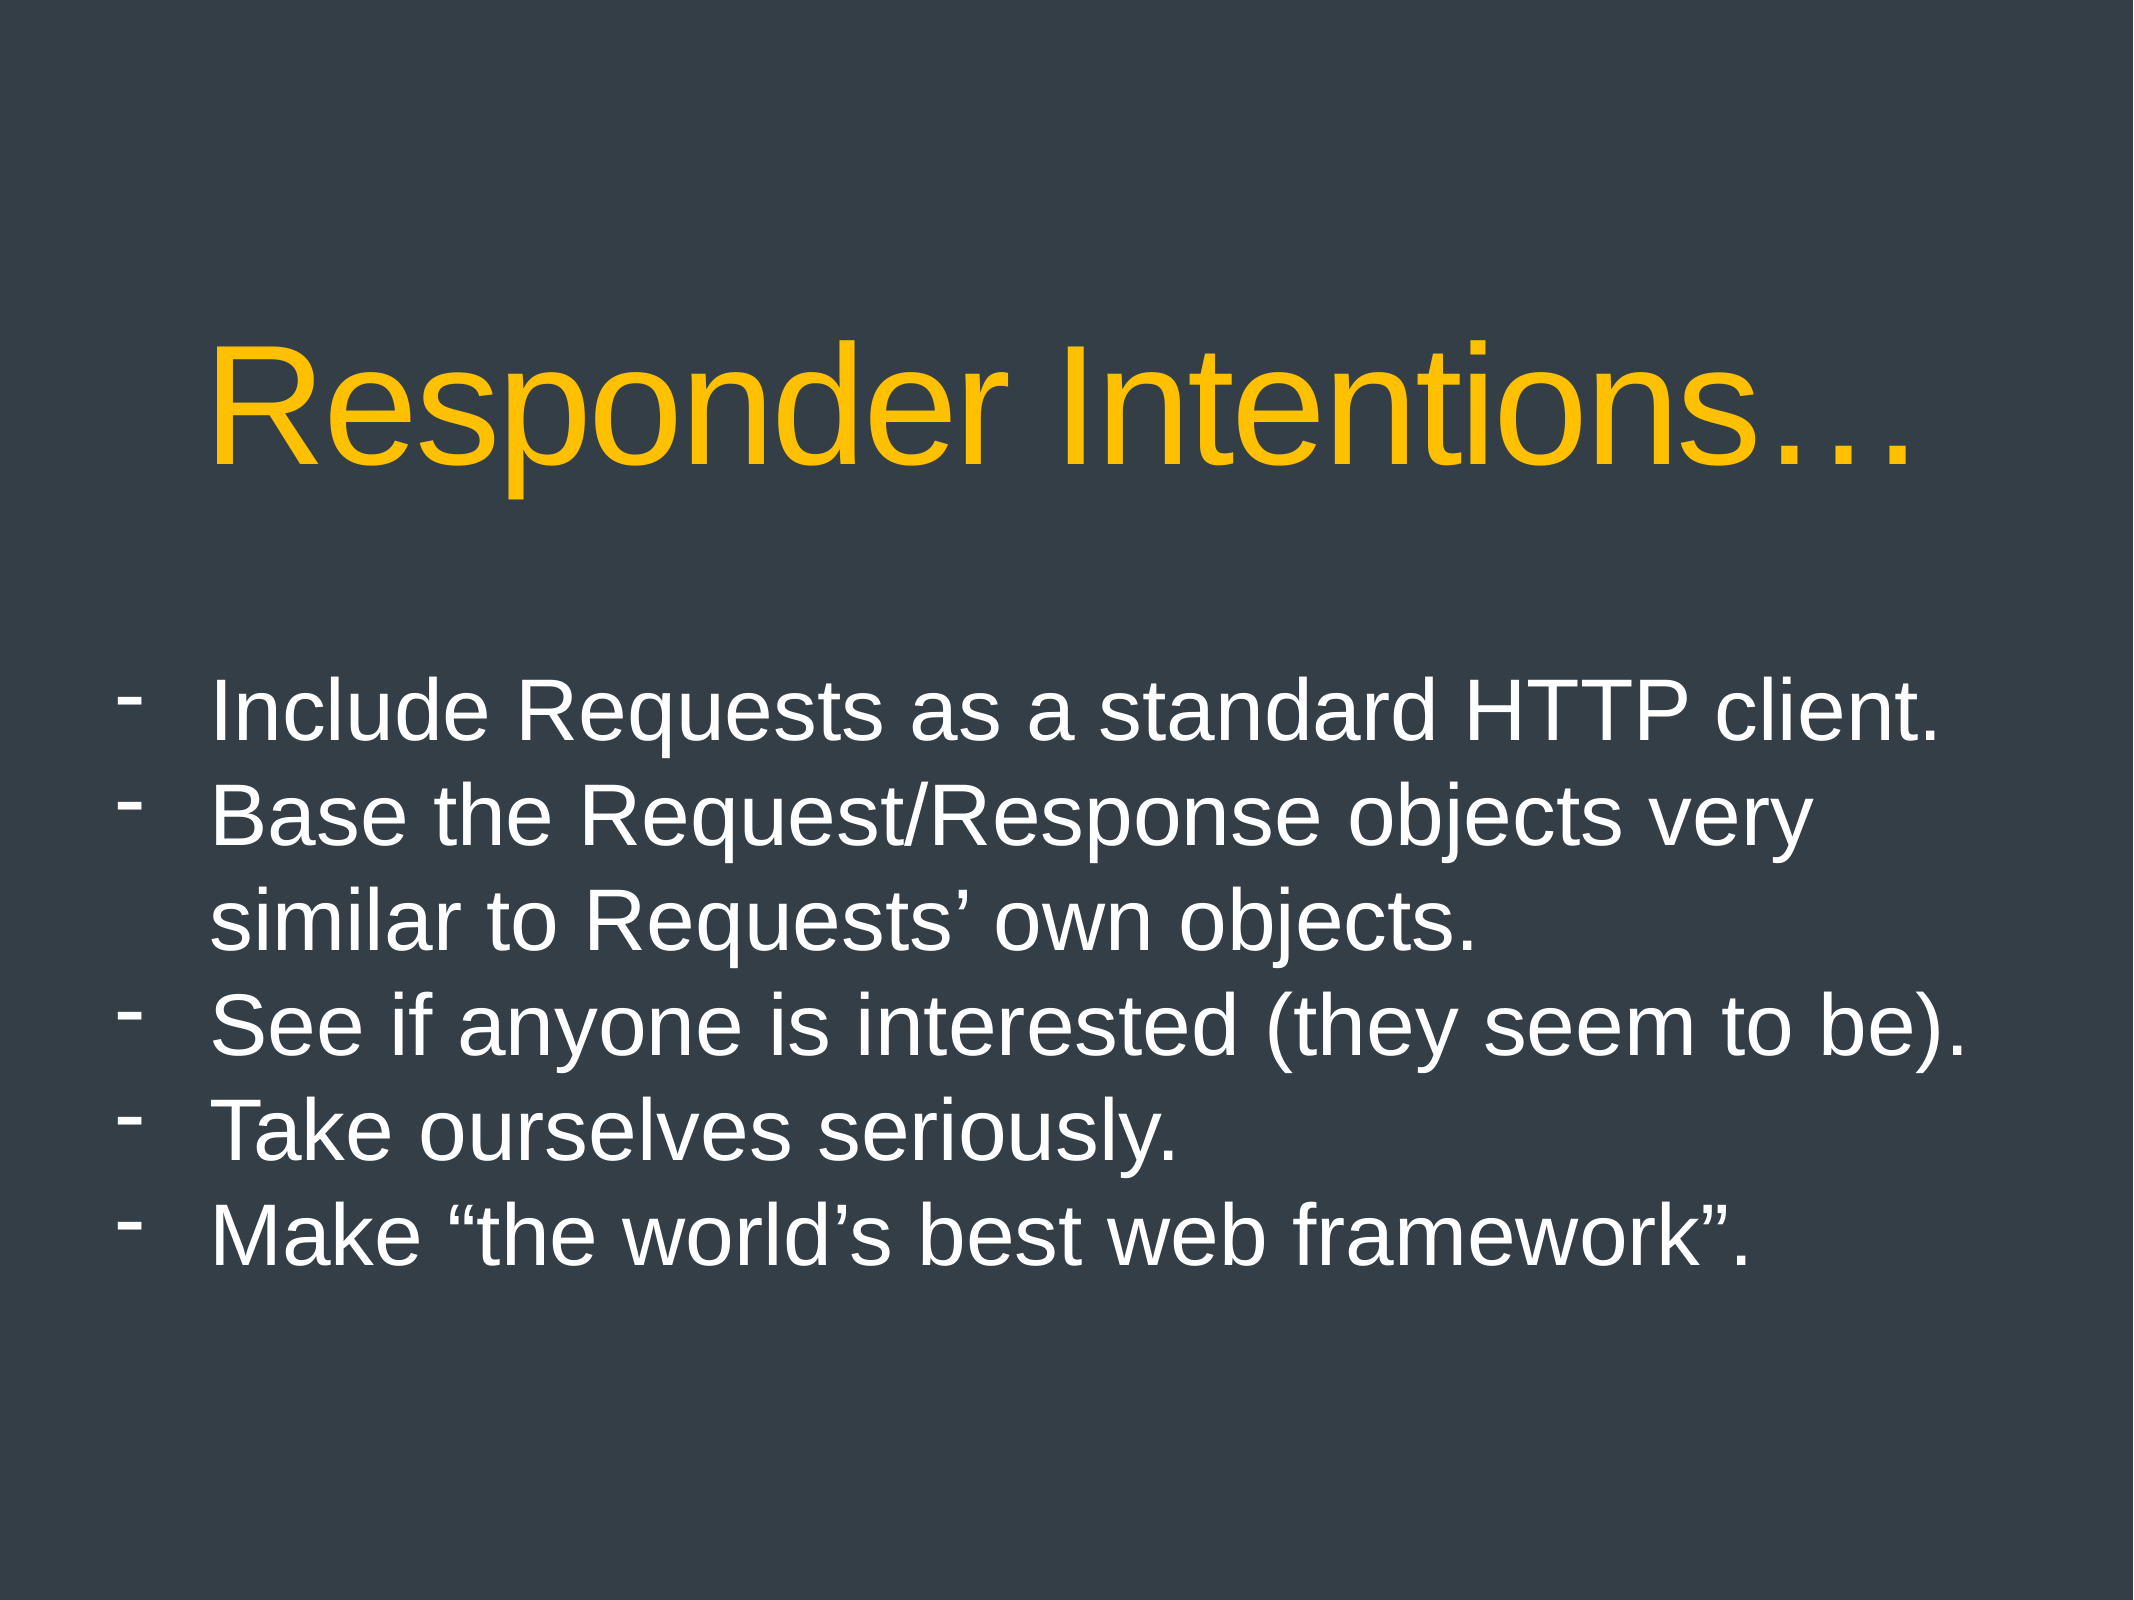

# Responder Intentions…
Include Requests as a standard HTTP client.
Base the Request/Response objects very similar to Requests’ own objects.
See if anyone is interested (they seem to be).
Take ourselves seriously.
Make “the world’s best web framework”.